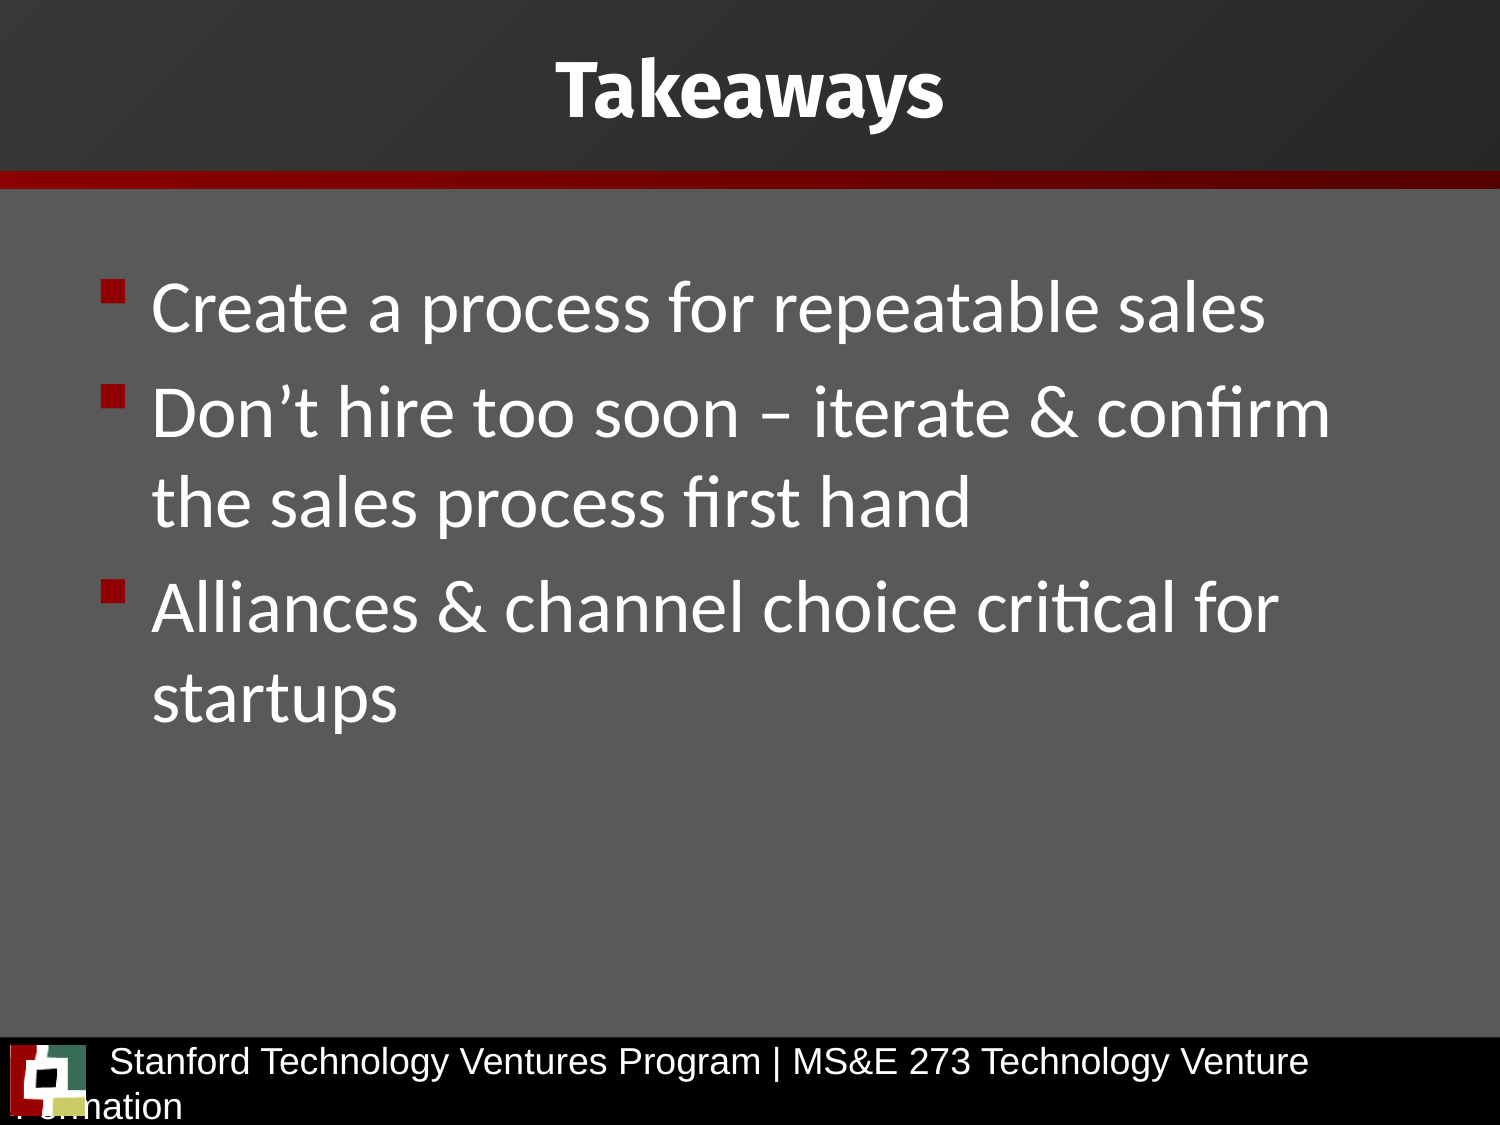

# Takeaways
Create a process for repeatable sales
Don’t hire too soon – iterate & confirm the sales process first hand
Alliances & channel choice critical for startups